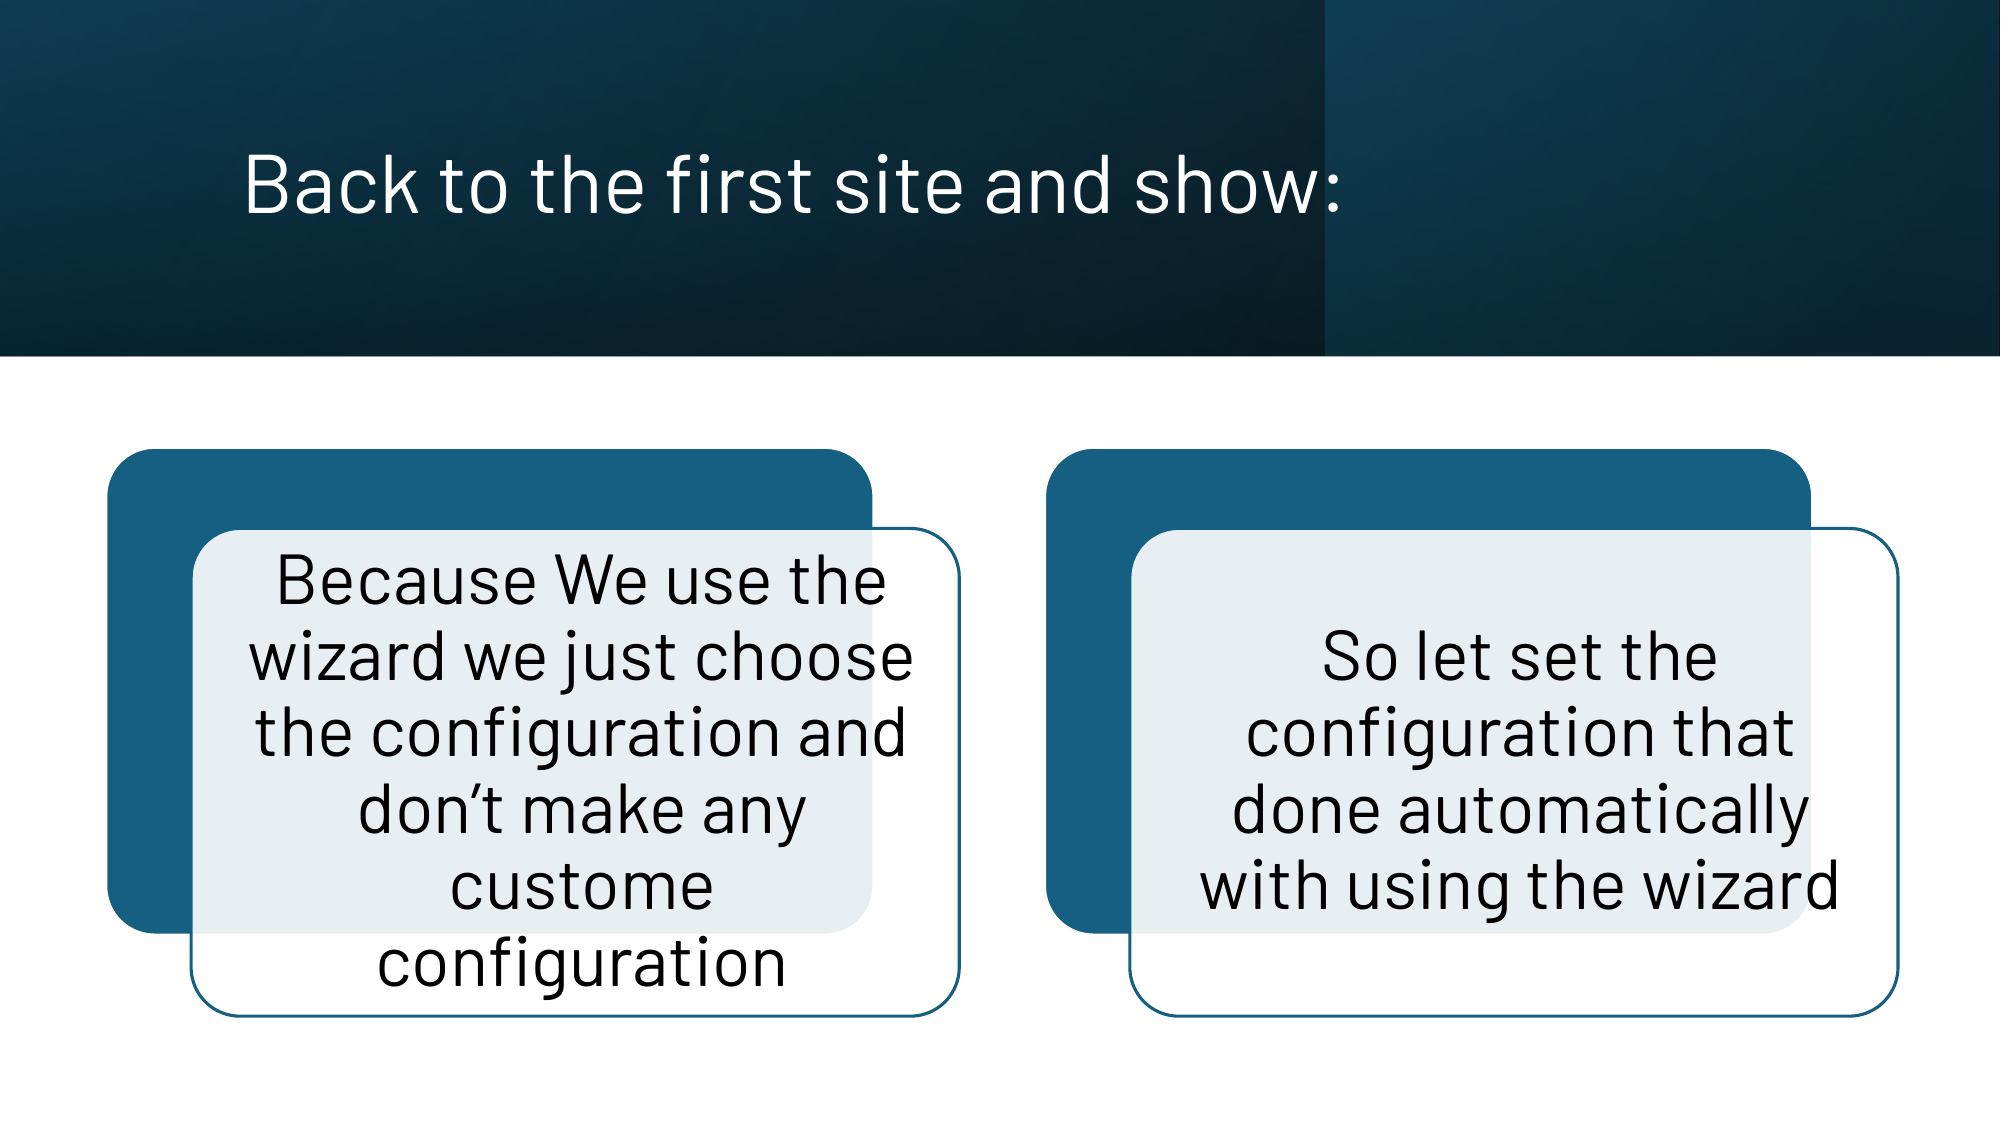

# Back to the first site and show:
Because We use the wizard we just choose the configuration and don’t make any custome configuration
So let set the configuration that done automatically with using the wizard